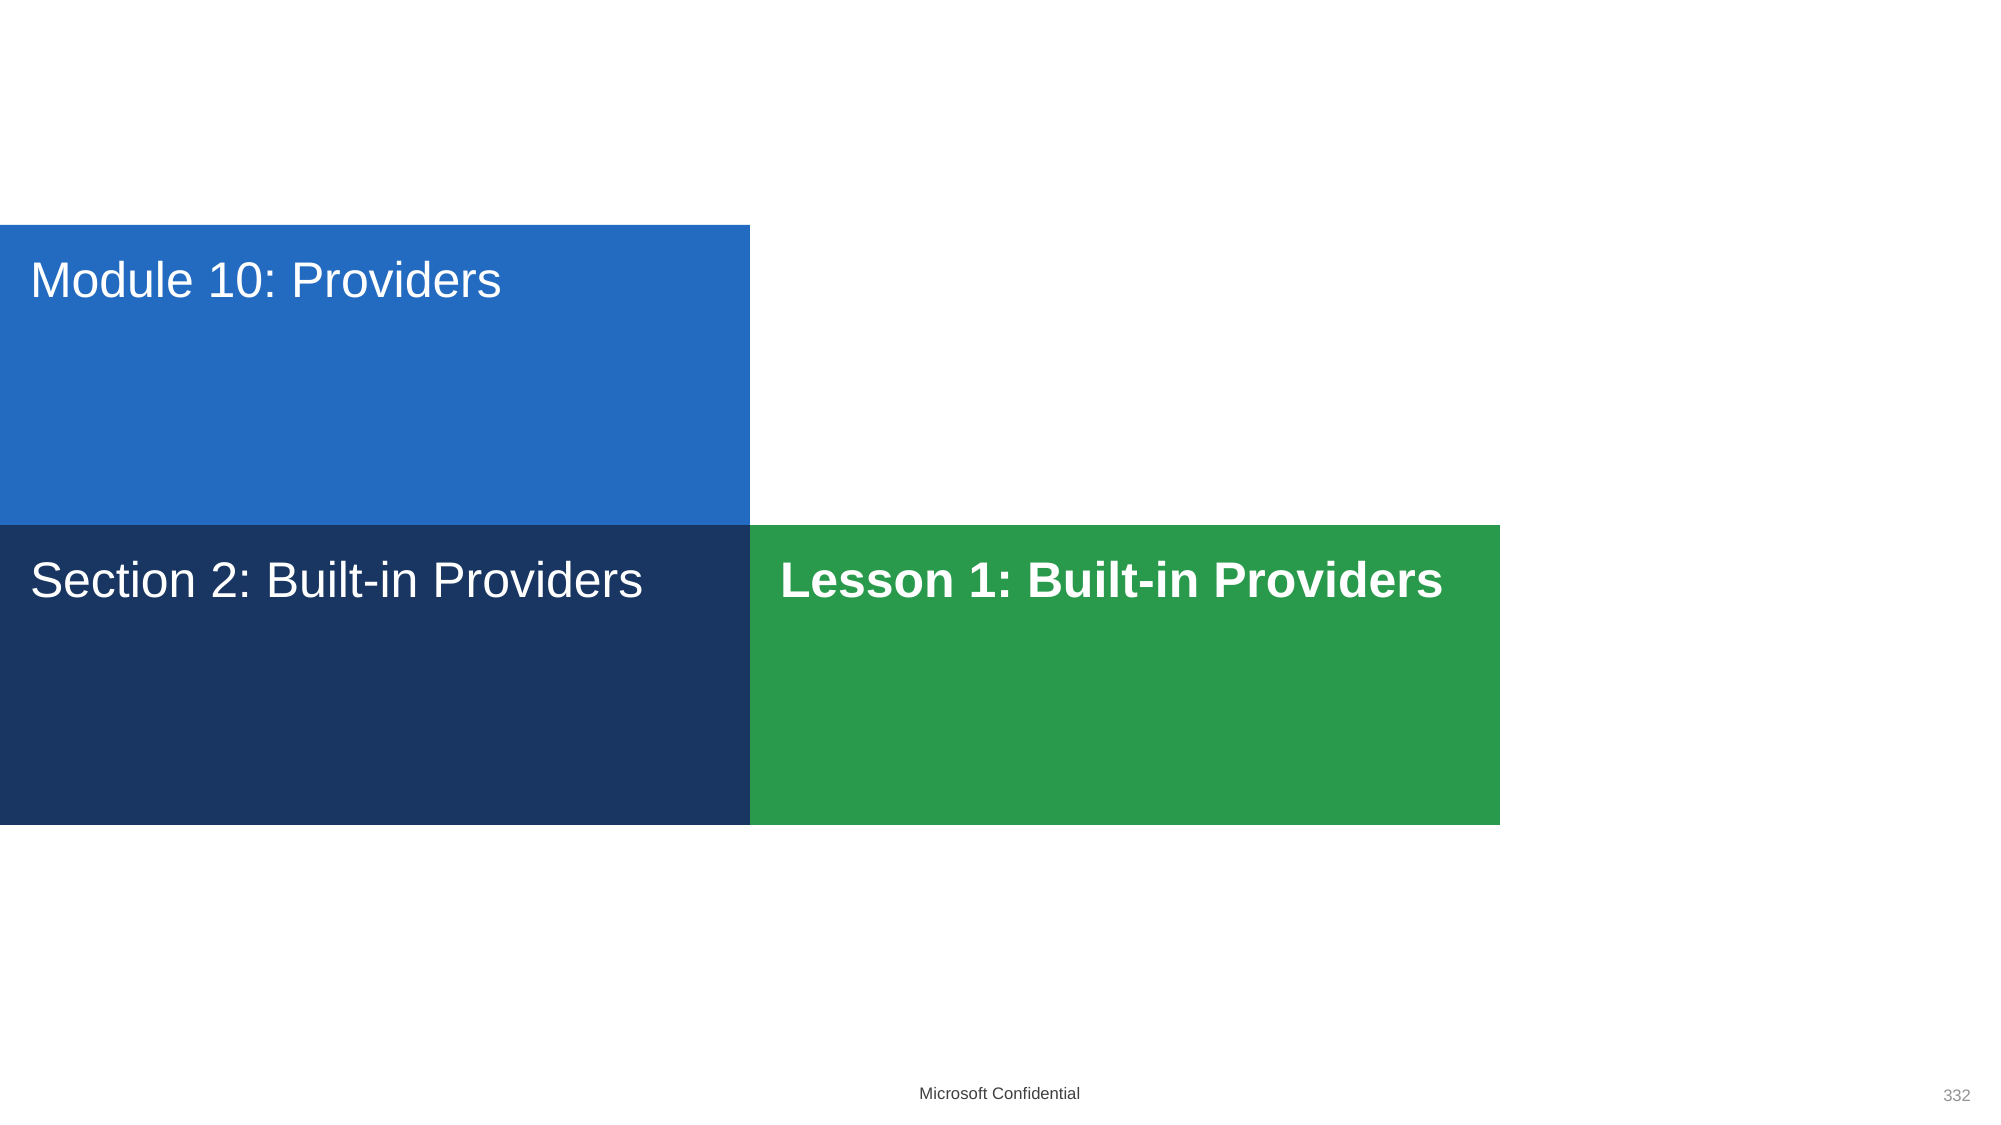

# Module 10: Providers
Section 2: Built-in Providers
Lesson 1: Built-in Providers
332